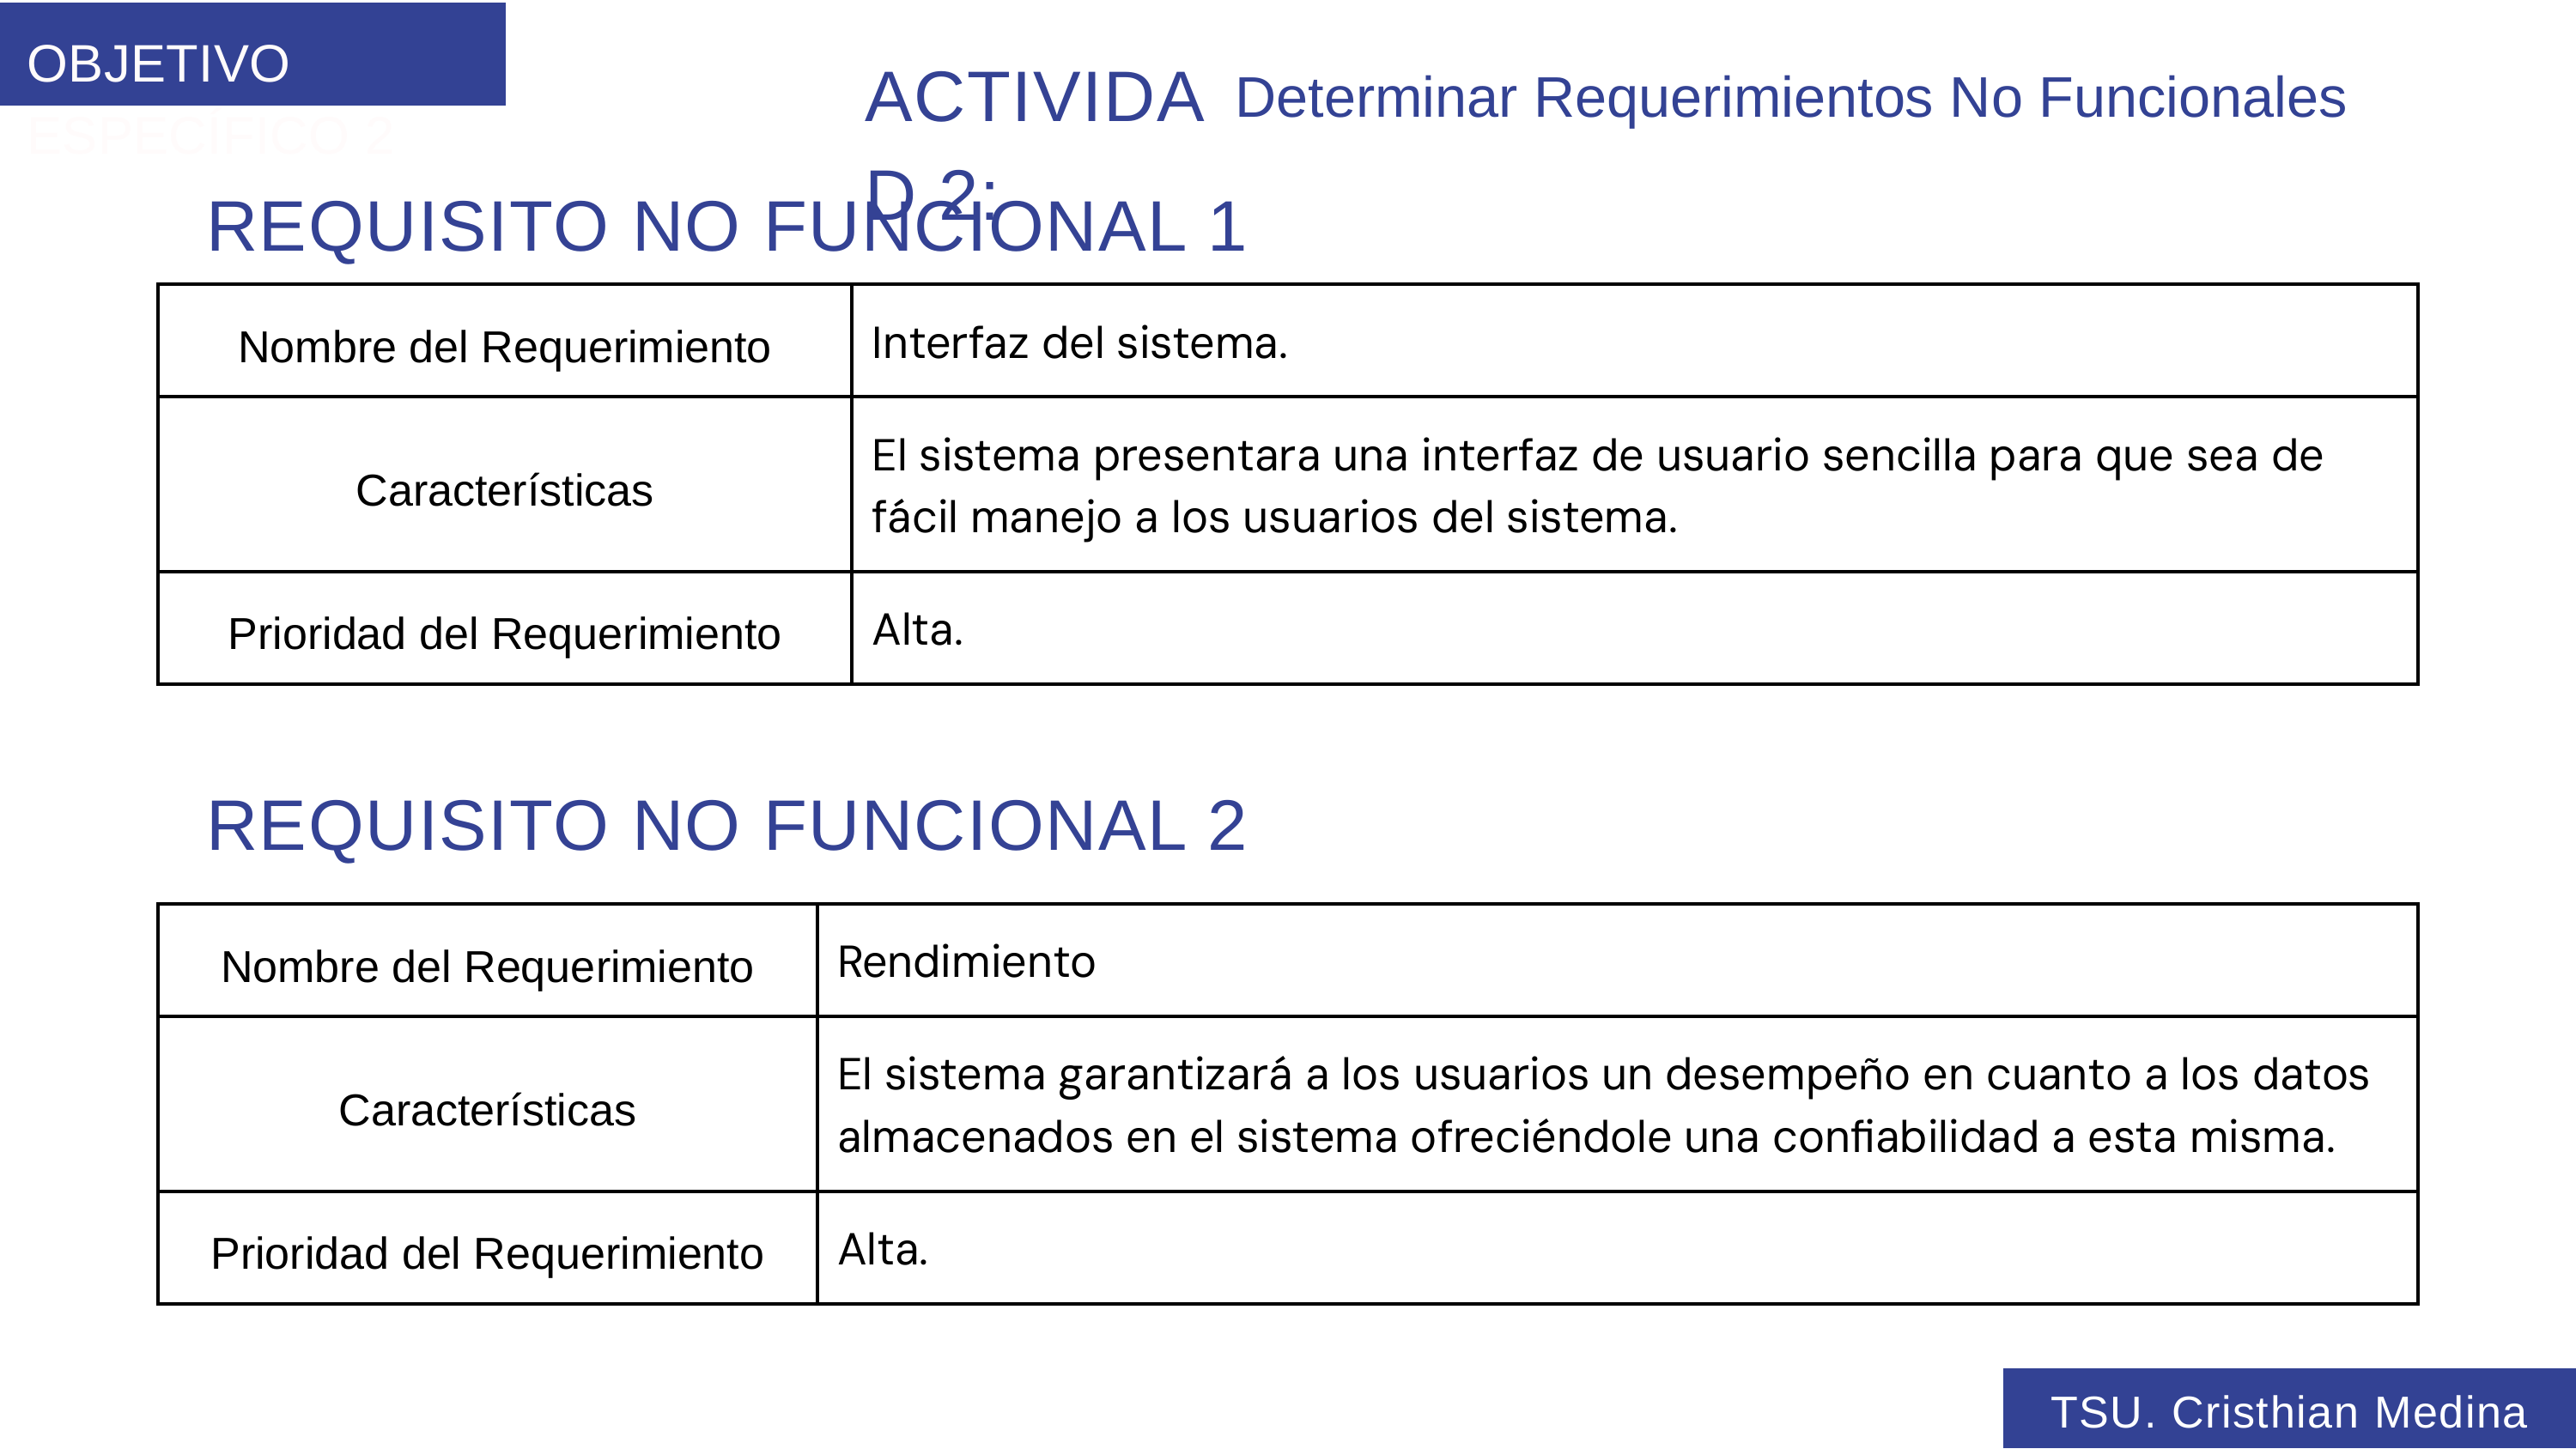

OBJETIVO ESPECÍFICO 2
ACTIVIDAD 2:
Determinar Requerimientos No Funcionales
REQUISITO NO FUNCIONAL 1
| Nombre del Requerimiento | Interfaz del sistema. |
| --- | --- |
| Características | El sistema presentara una interfaz de usuario sencilla para que sea de fácil manejo a los usuarios del sistema. |
| Prioridad del Requerimiento | Alta. |
REQUISITO NO FUNCIONAL 2
| Nombre del Requerimiento | Rendimiento |
| --- | --- |
| Características | El sistema garantizará a los usuarios un desempeño en cuanto a los datos almacenados en el sistema ofreciéndole una confiabilidad a esta misma. |
| Prioridad del Requerimiento | Alta. |

TSU. Cristhian Medina